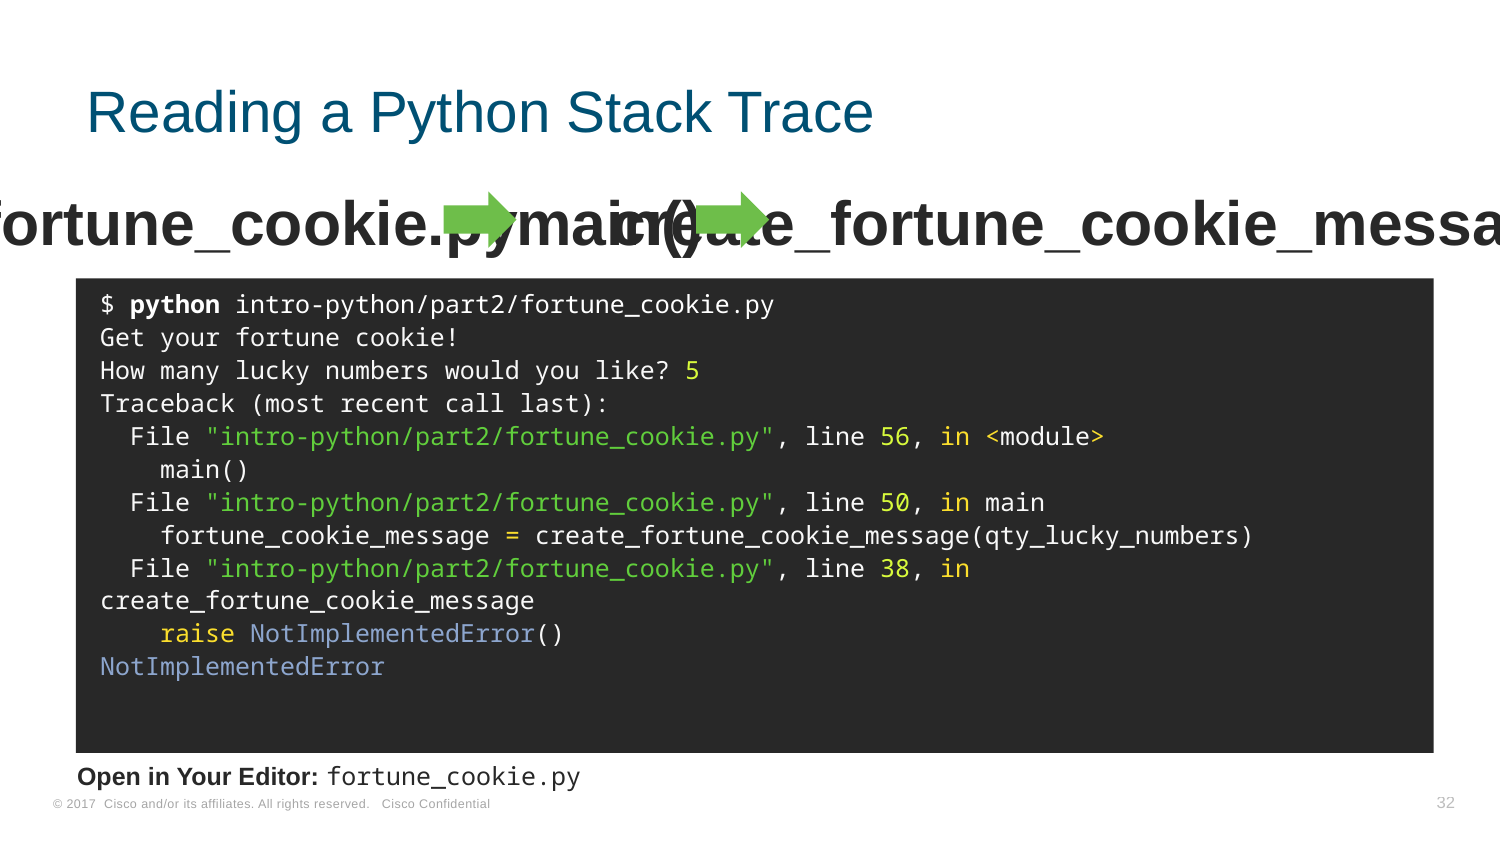

# Reading a Python Stack Trace
fortune_cookie.py
main()
create_fortune_cookie_message()

$ python intro-python/part2/fortune_cookie.py
Get your fortune cookie!
How many lucky numbers would you like? 5
Traceback (most recent call last):
  File "intro-python/part2/fortune_cookie.py", line 56, in <module>
    main()
  File "intro-python/part2/fortune_cookie.py", line 50, in main
    fortune_cookie_message = create_fortune_cookie_message(qty_lucky_numbers)
  File "intro-python/part2/fortune_cookie.py", line 38, in create_fortune_cookie_message
    raise NotImplementedError()
NotImplementedError

Open in Your Editor: fortune_cookie.py